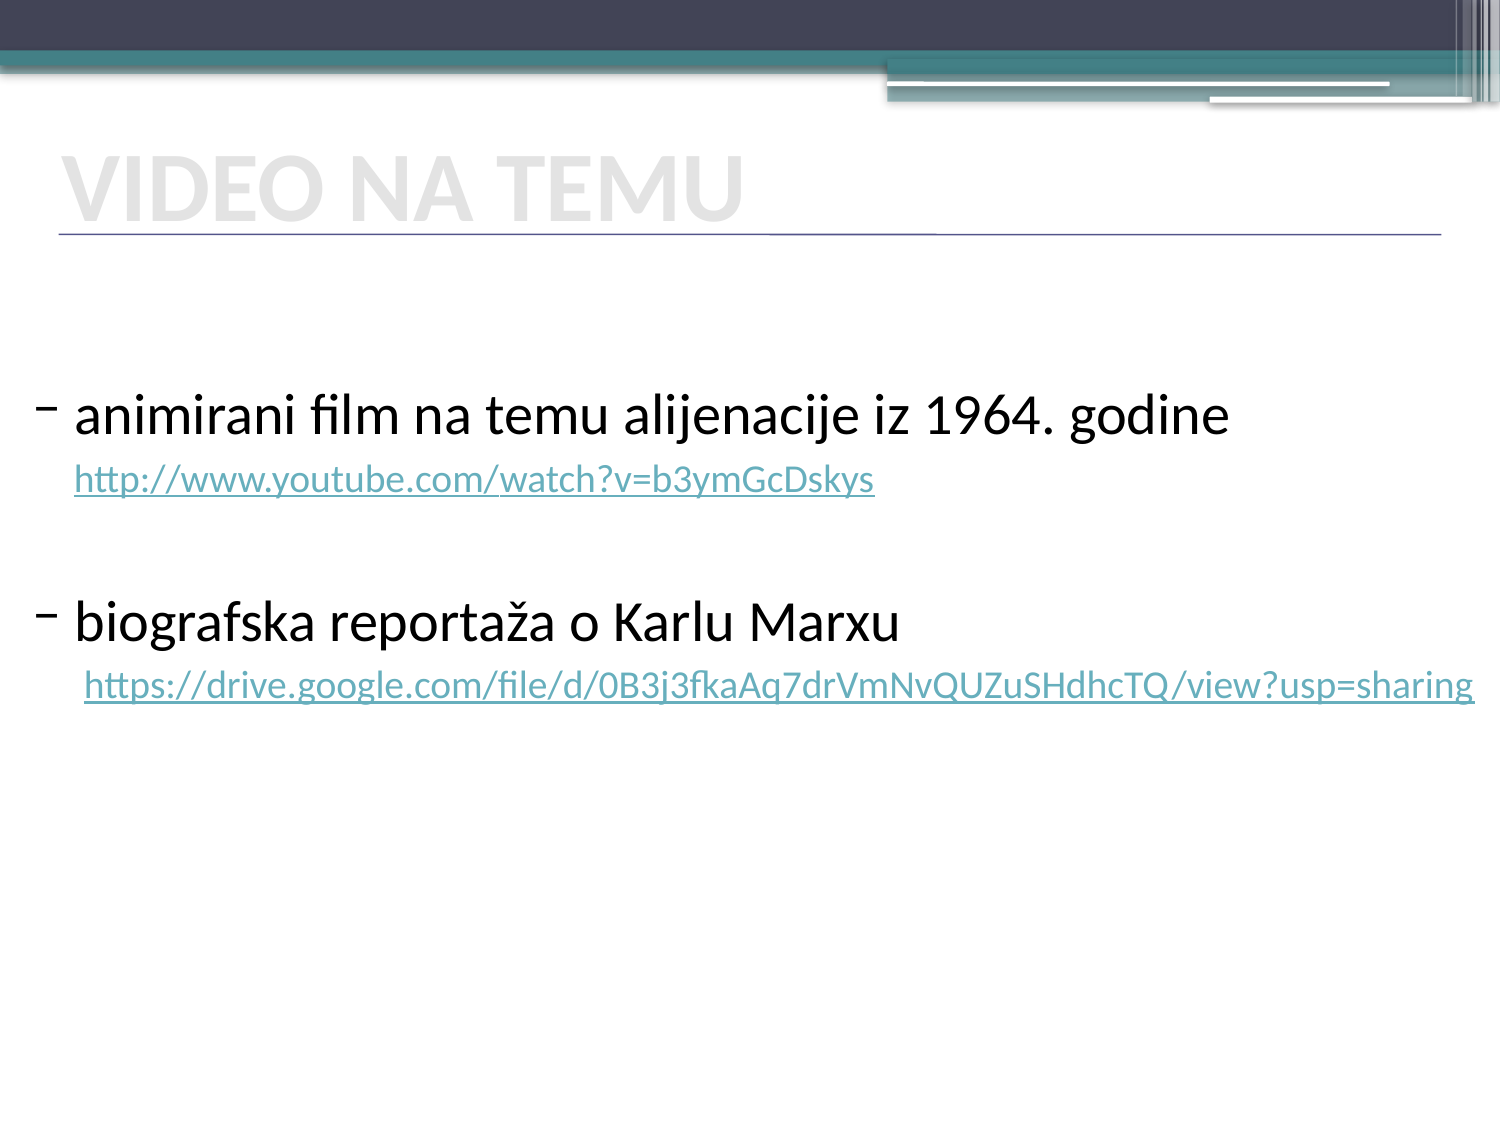

VIDEO NA TEMU
animirani film na temu alijenacije iz 1964. godine
http://www.youtube.com/watch?v=b3ymGcDskys

biografska reportaža o Karlu Marxu
https://drive.google.com/file/d/0B3j3fkaAq7drVmNvQUZuSHdhcTQ/view?usp=sharing